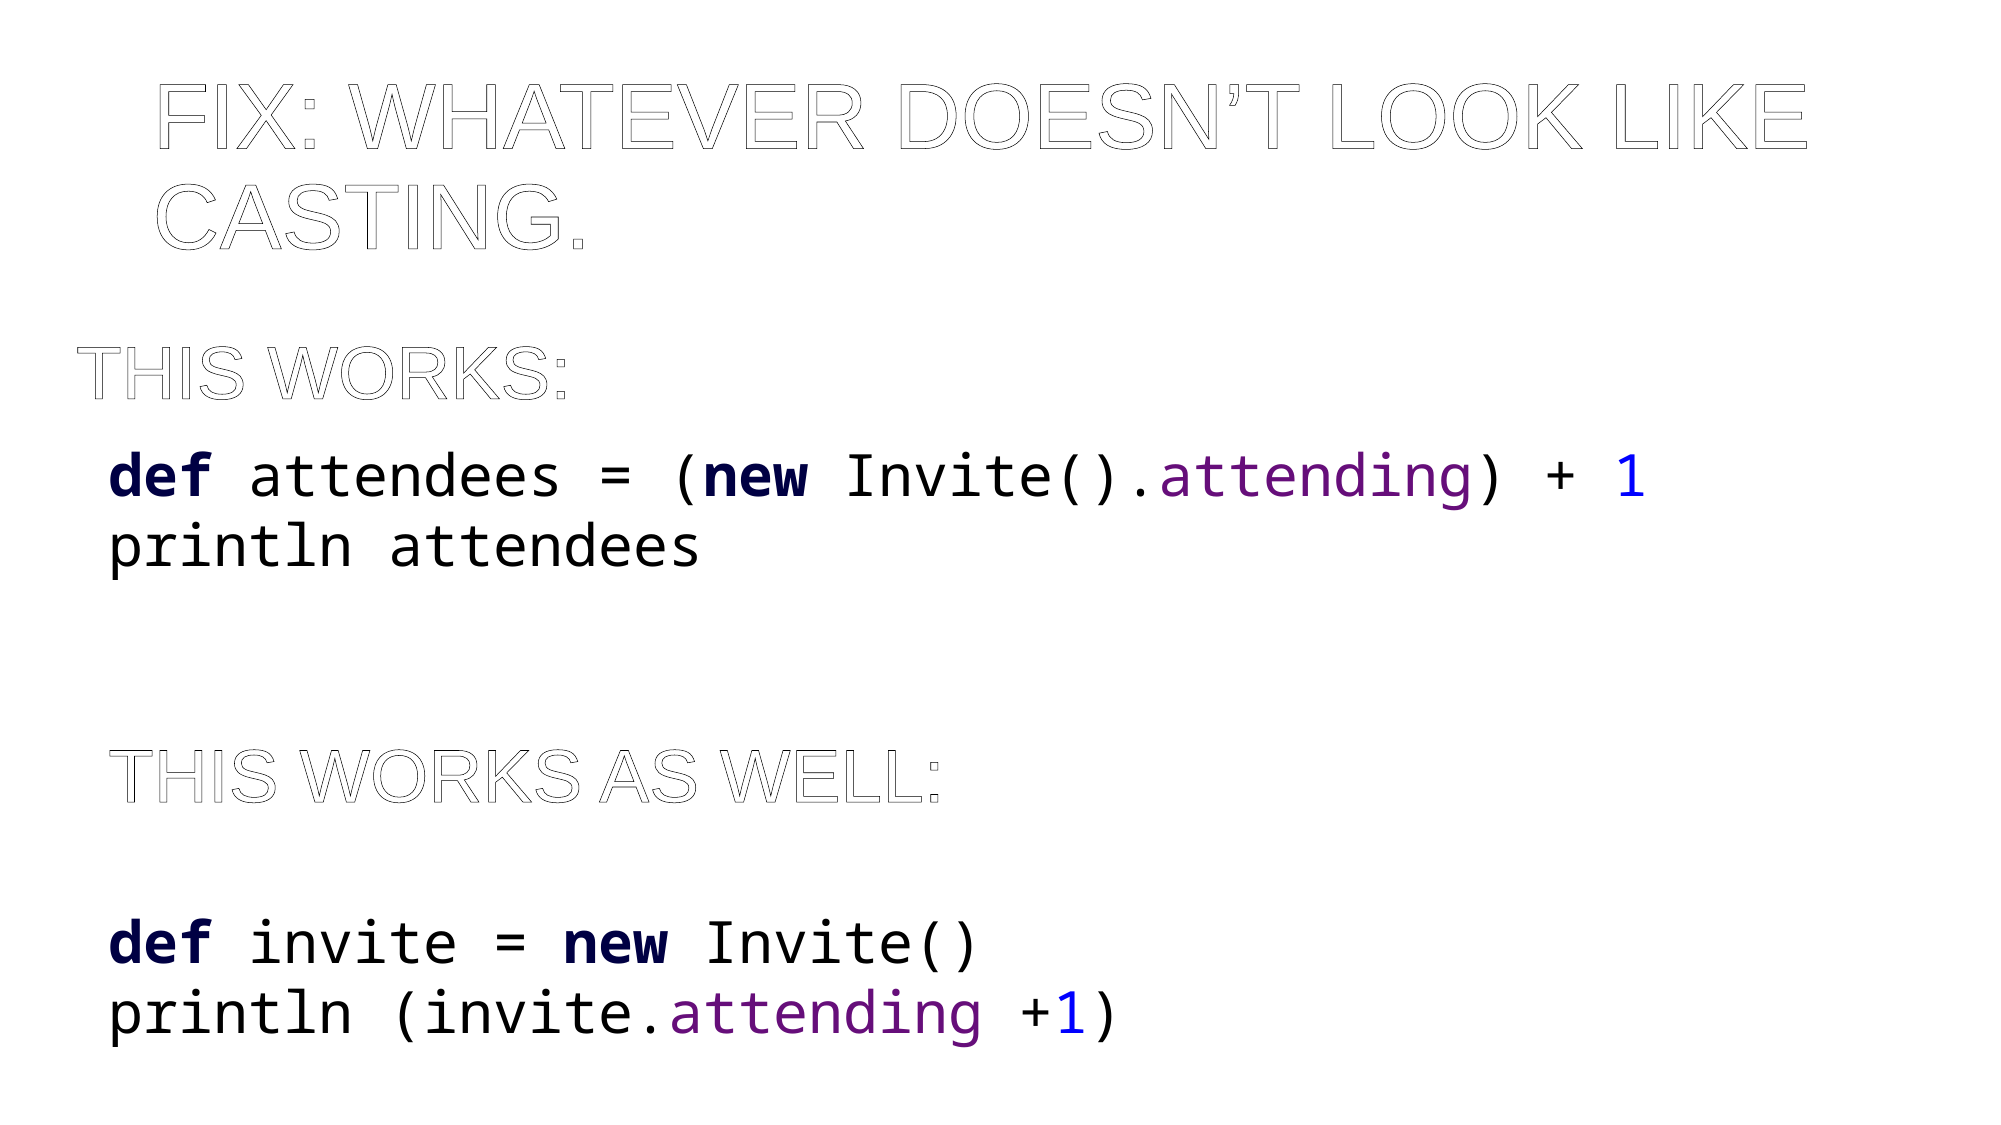

# Fix: whatever doesn’t look like casting.
This works:
def attendees = (new Invite().attending) + 1
println attendees
This works as well:
def invite = new Invite()
println (invite.attending +1)